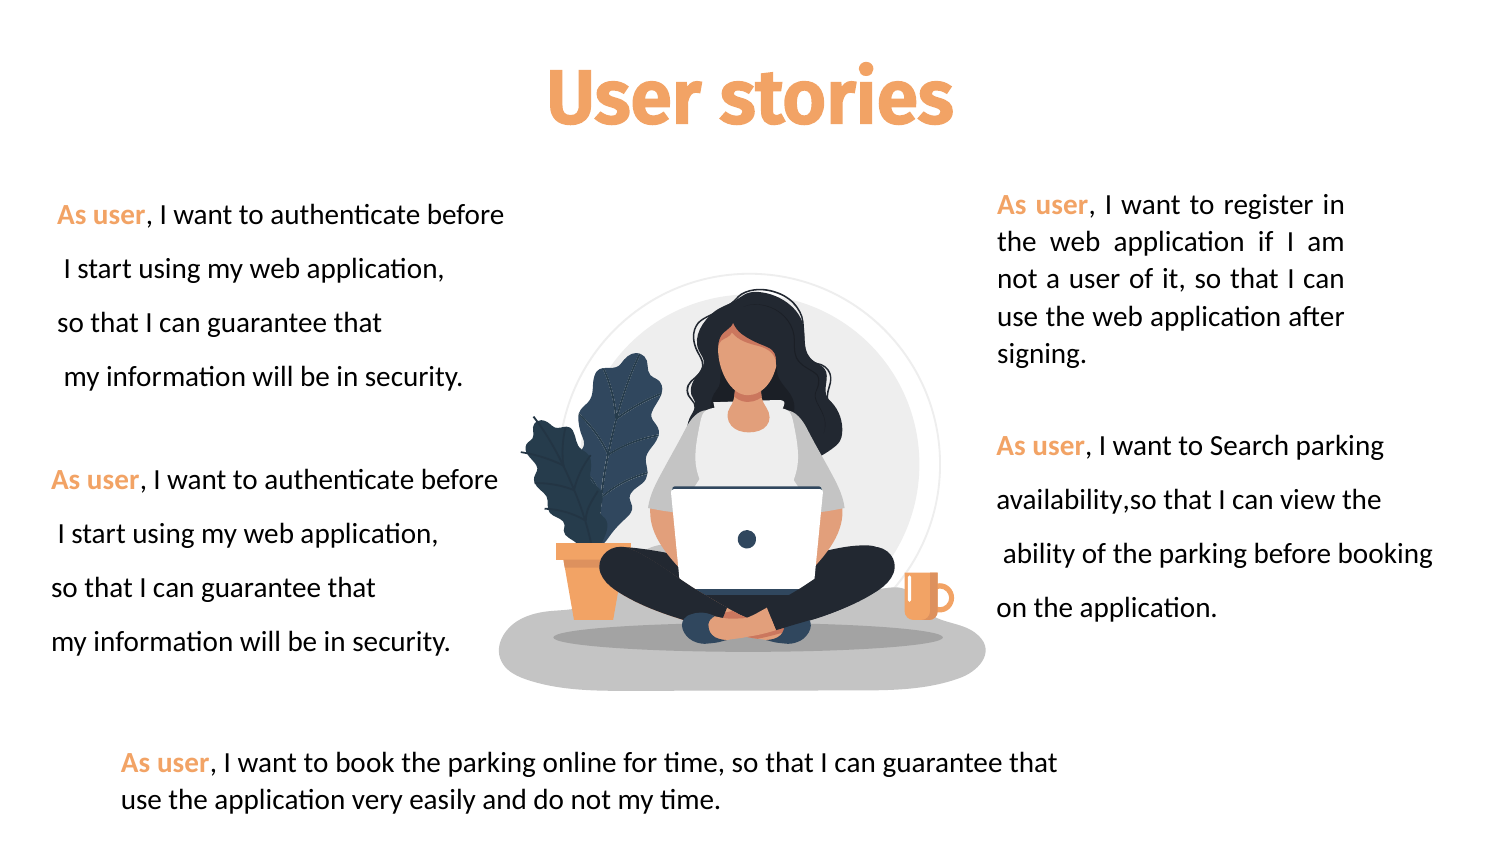

Earth
User stories
Earth is the the third planet
As user, I want to register in the web application if I am not a user of it, so that I can use the web application after signing.
As user, I want to authenticate before
 I start using my web application,
so that I can guarantee that
 my information will be in security.

Jupiter is the biggest planet

Mars

As user, I want to Search parking
availability,so that I can view the
 ability of the parking before booking
on the application.

As user, I want to authenticate before
 I start using my web application,
so that I can guarantee that
my information will be in security.

Neptune is the farthest planet

As user, I want to book the parking online for time, so that I can guarantee that use the application very easily and do not my time.